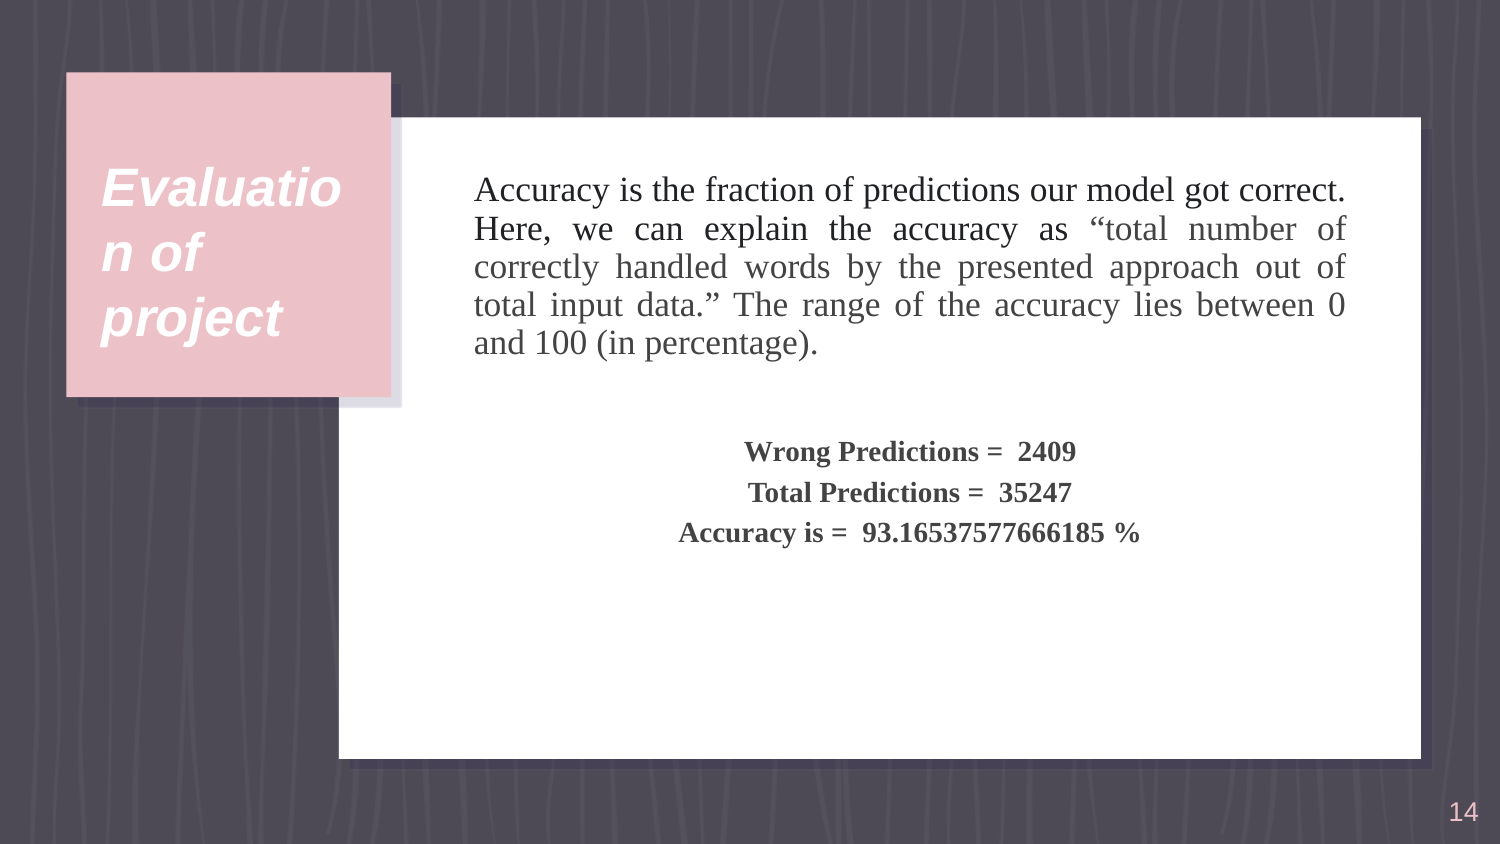

# Evaluation of project
Accuracy is the fraction of predictions our model got correct. Here, we can explain the accuracy as “total number of correctly handled words by the presented approach out of total input data.” The range of the accuracy lies between 0 and 100 (in percentage).

Wrong Predictions =  2409
Total Predictions =  35247
Accuracy is =  93.16537577666185 %

14